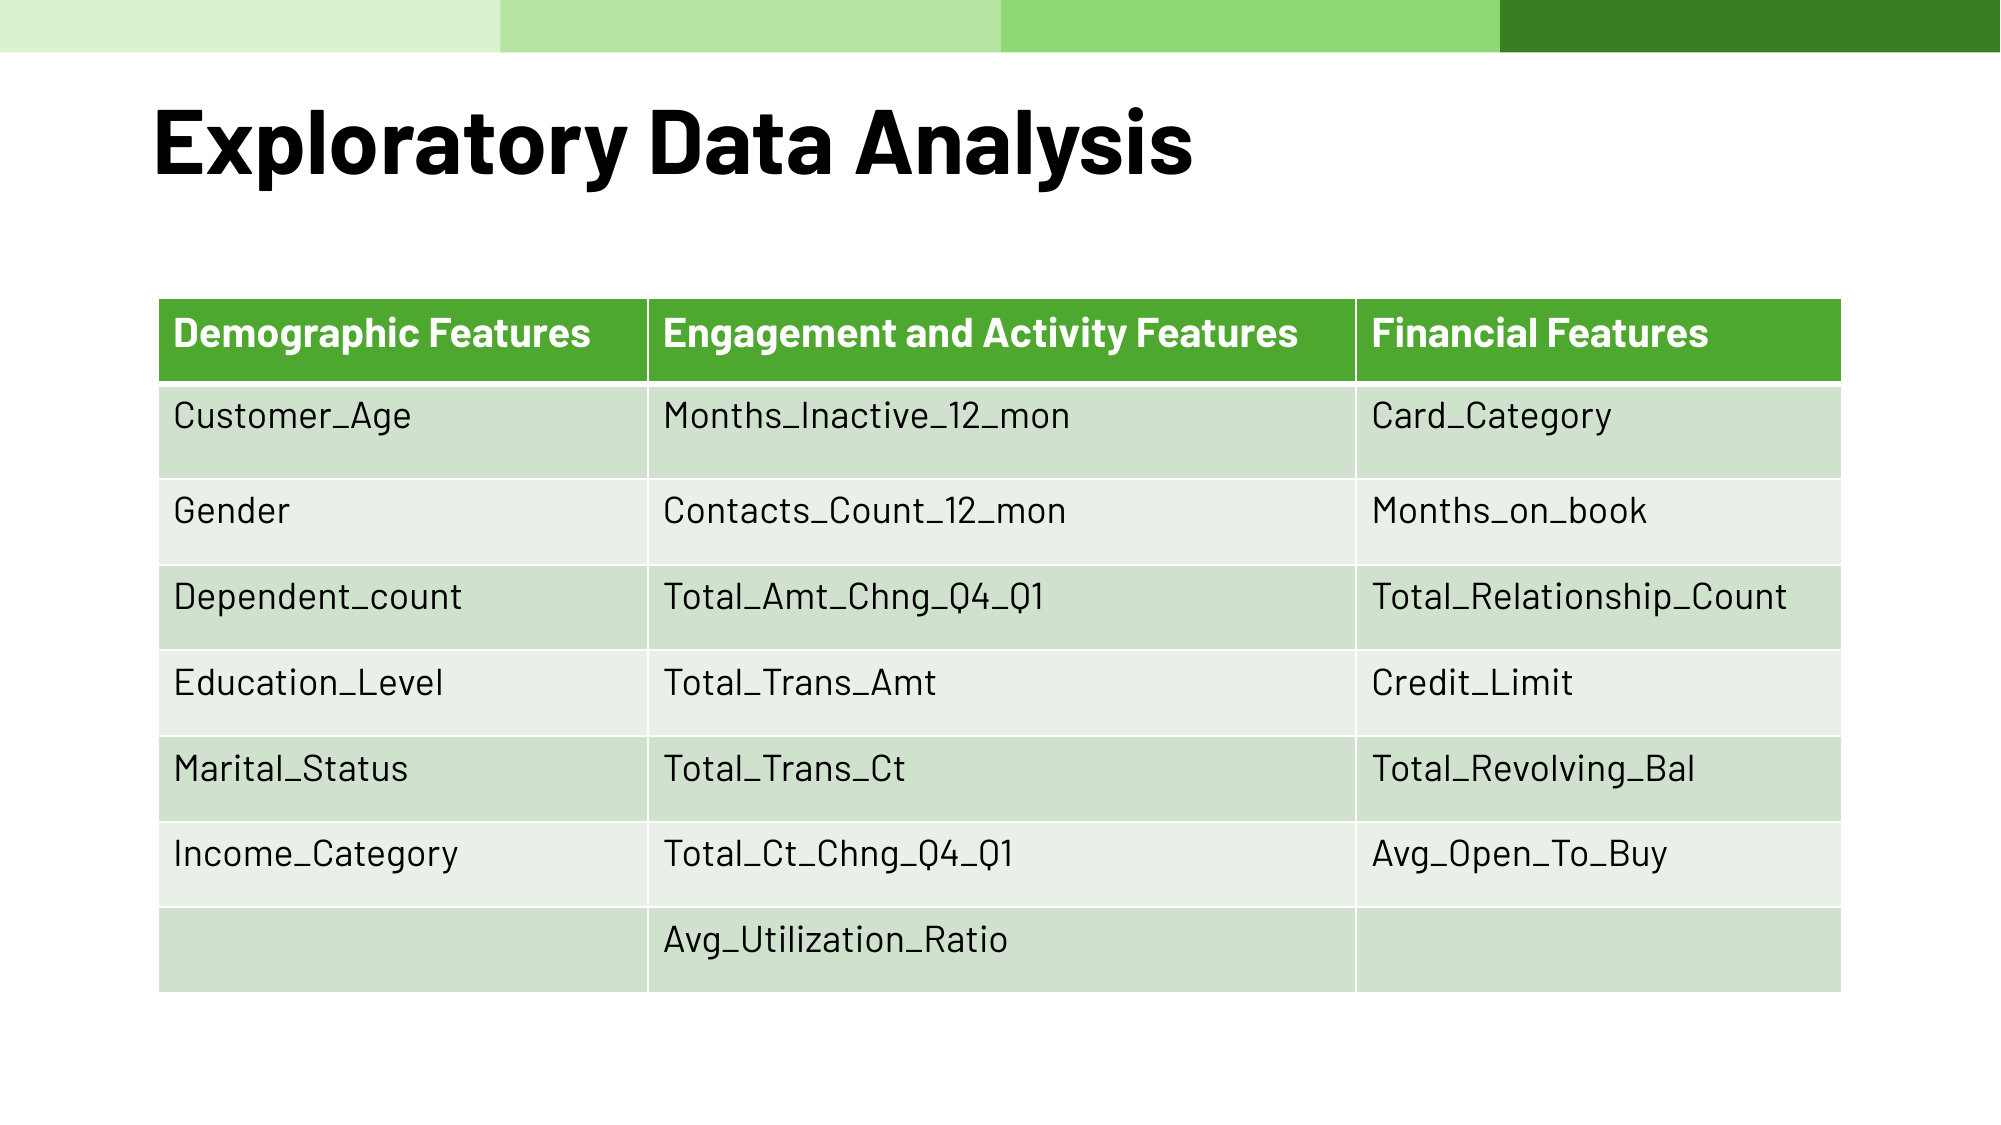

Exploratory Data Analysis
| Demographic Features | Engagement and Activity Features | Financial Features |
| --- | --- | --- |
| Customer\_Age | Months\_Inactive\_12\_mon | Card\_Category |
| Gender | Contacts\_Count\_12\_mon | Months\_on\_book |
| Dependent\_count | Total\_Amt\_Chng\_Q4\_Q1 | Total\_Relationship\_Count |
| Education\_Level | Total\_Trans\_Amt | Credit\_Limit |
| Marital\_Status | Total\_Trans\_Ct | Total\_Revolving\_Bal |
| Income\_Category | Total\_Ct\_Chng\_Q4\_Q1 | Avg\_Open\_To\_Buy |
|  | Avg\_Utilization\_Ratio |  |